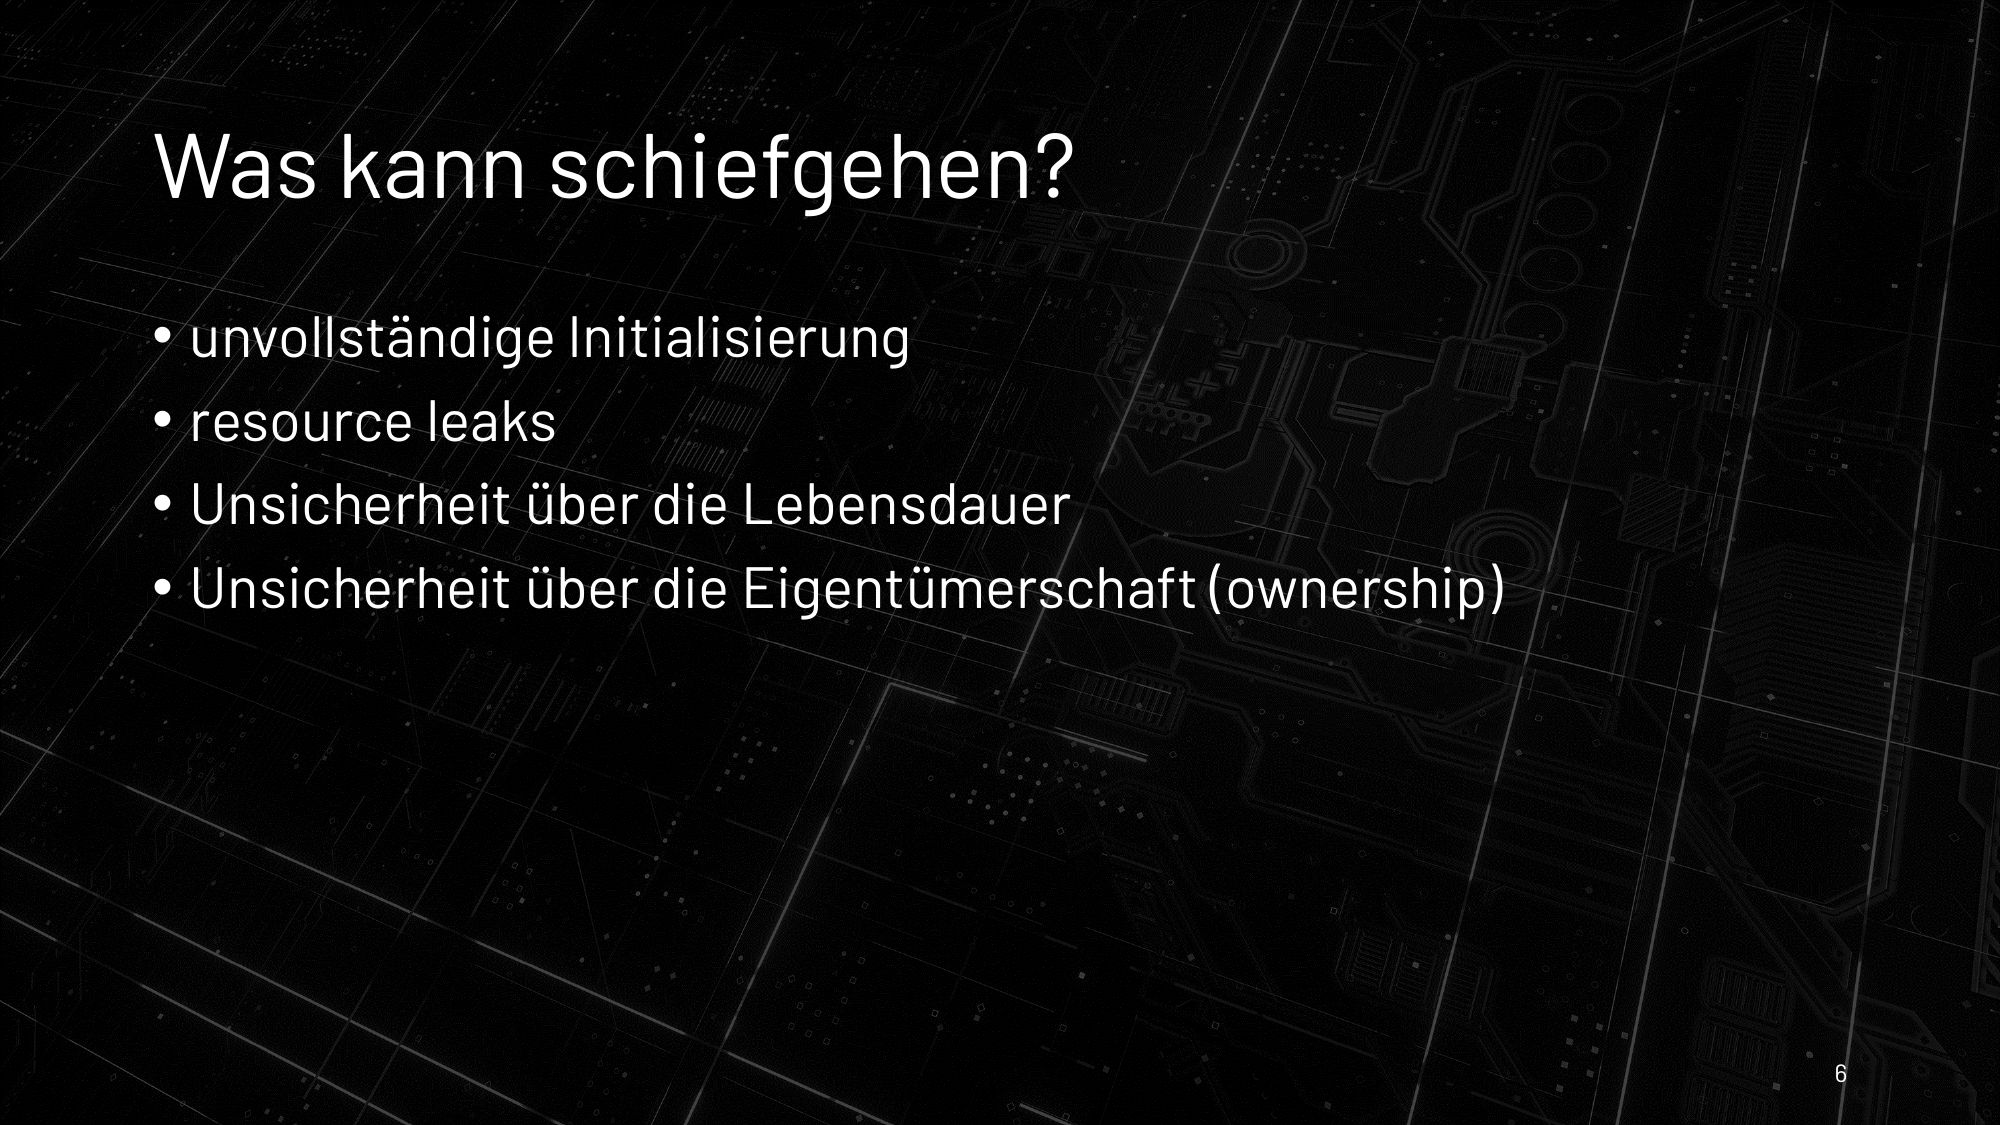

# Was kann schiefgehen?
unvollständige Initialisierung
resource leaks
Unsicherheit über die Lebensdauer
Unsicherheit über die Eigentümerschaft (ownership)

6